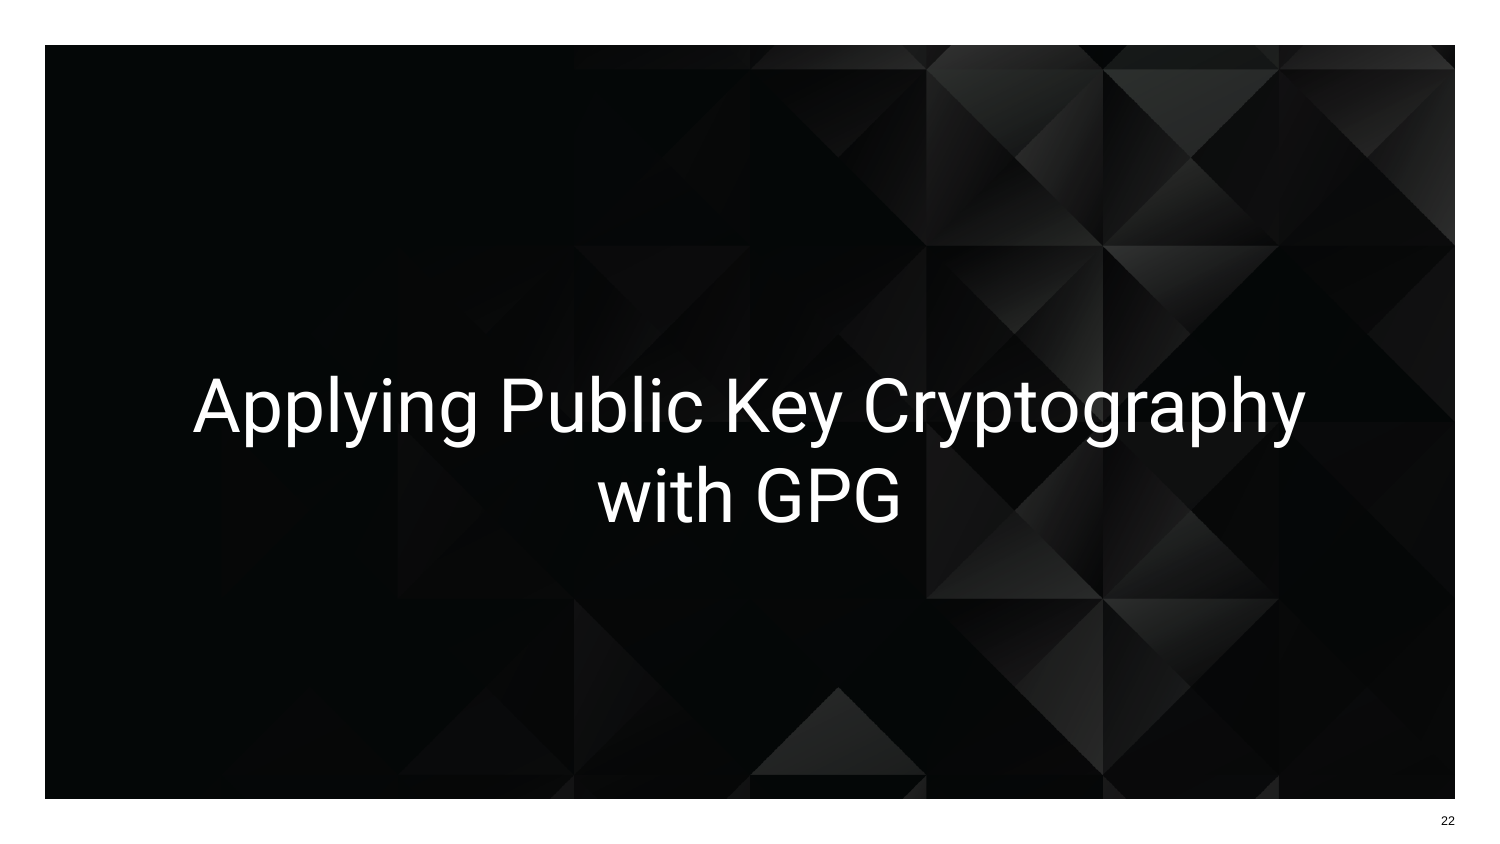

# Applying Public Key Cryptography with GPG

22